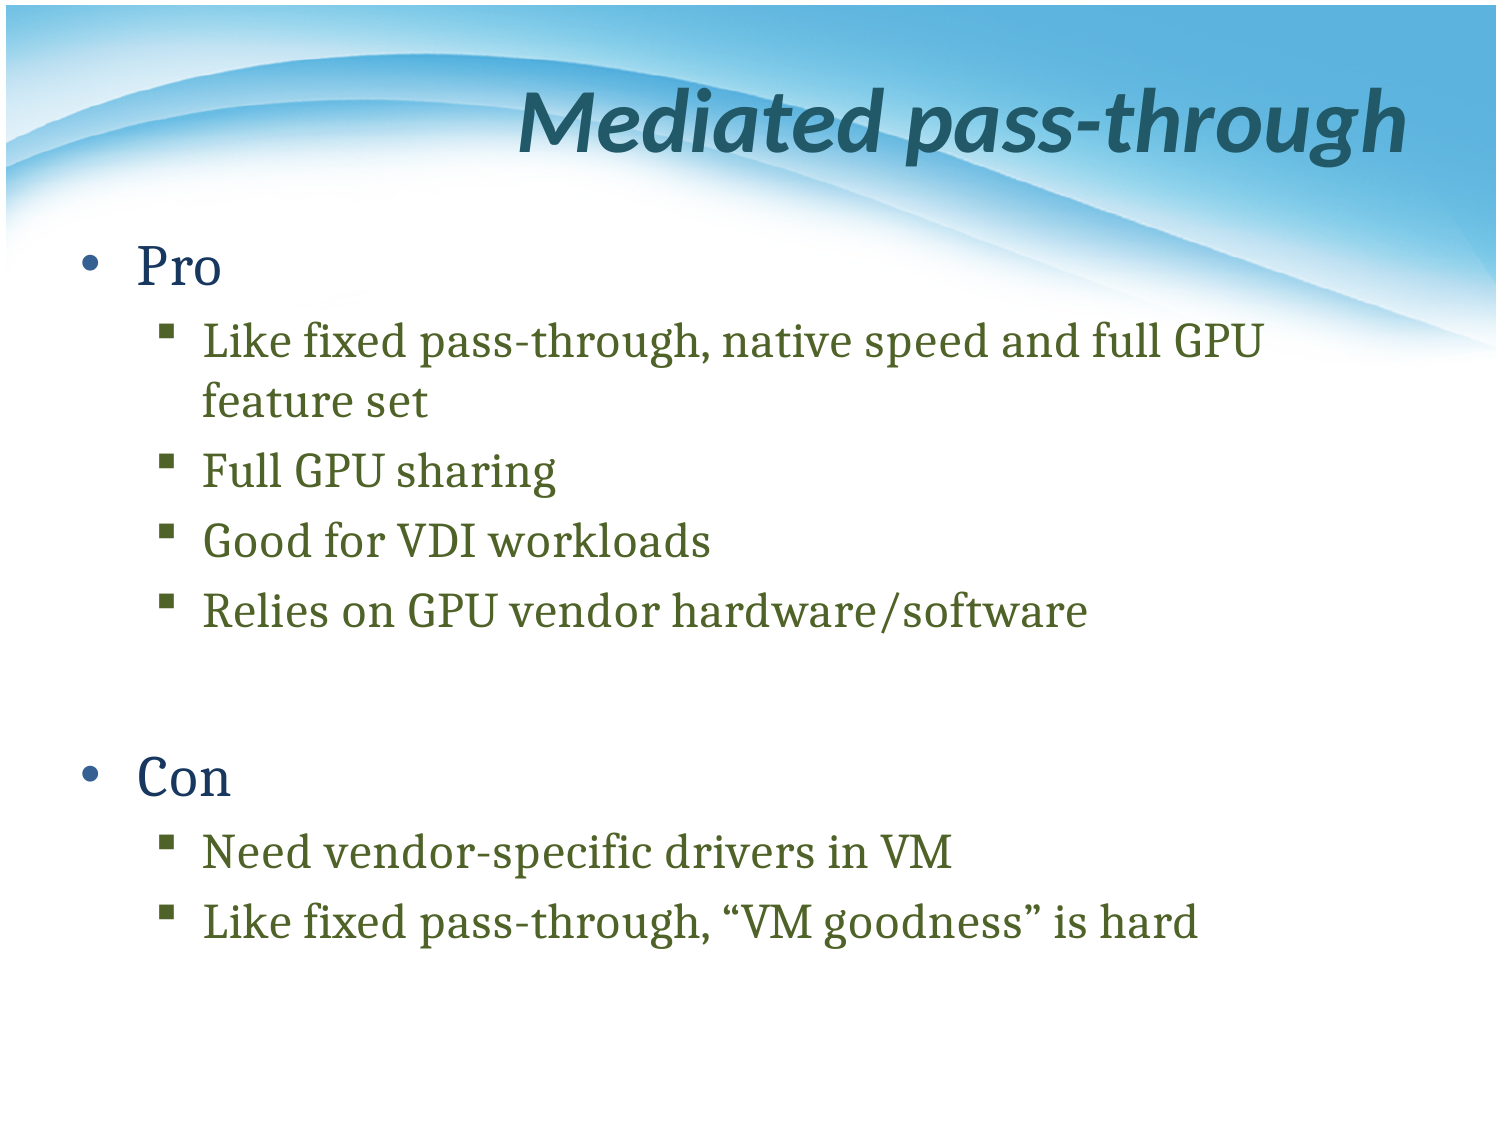

# Mediated pass-through
Pro
Like fixed pass-through, native speed and full GPU feature set
Full GPU sharing
Good for VDI workloads
Relies on GPU vendor hardware/software

Con
Need vendor-specific drivers in VM
Like fixed pass-through, “VM goodness” is hard